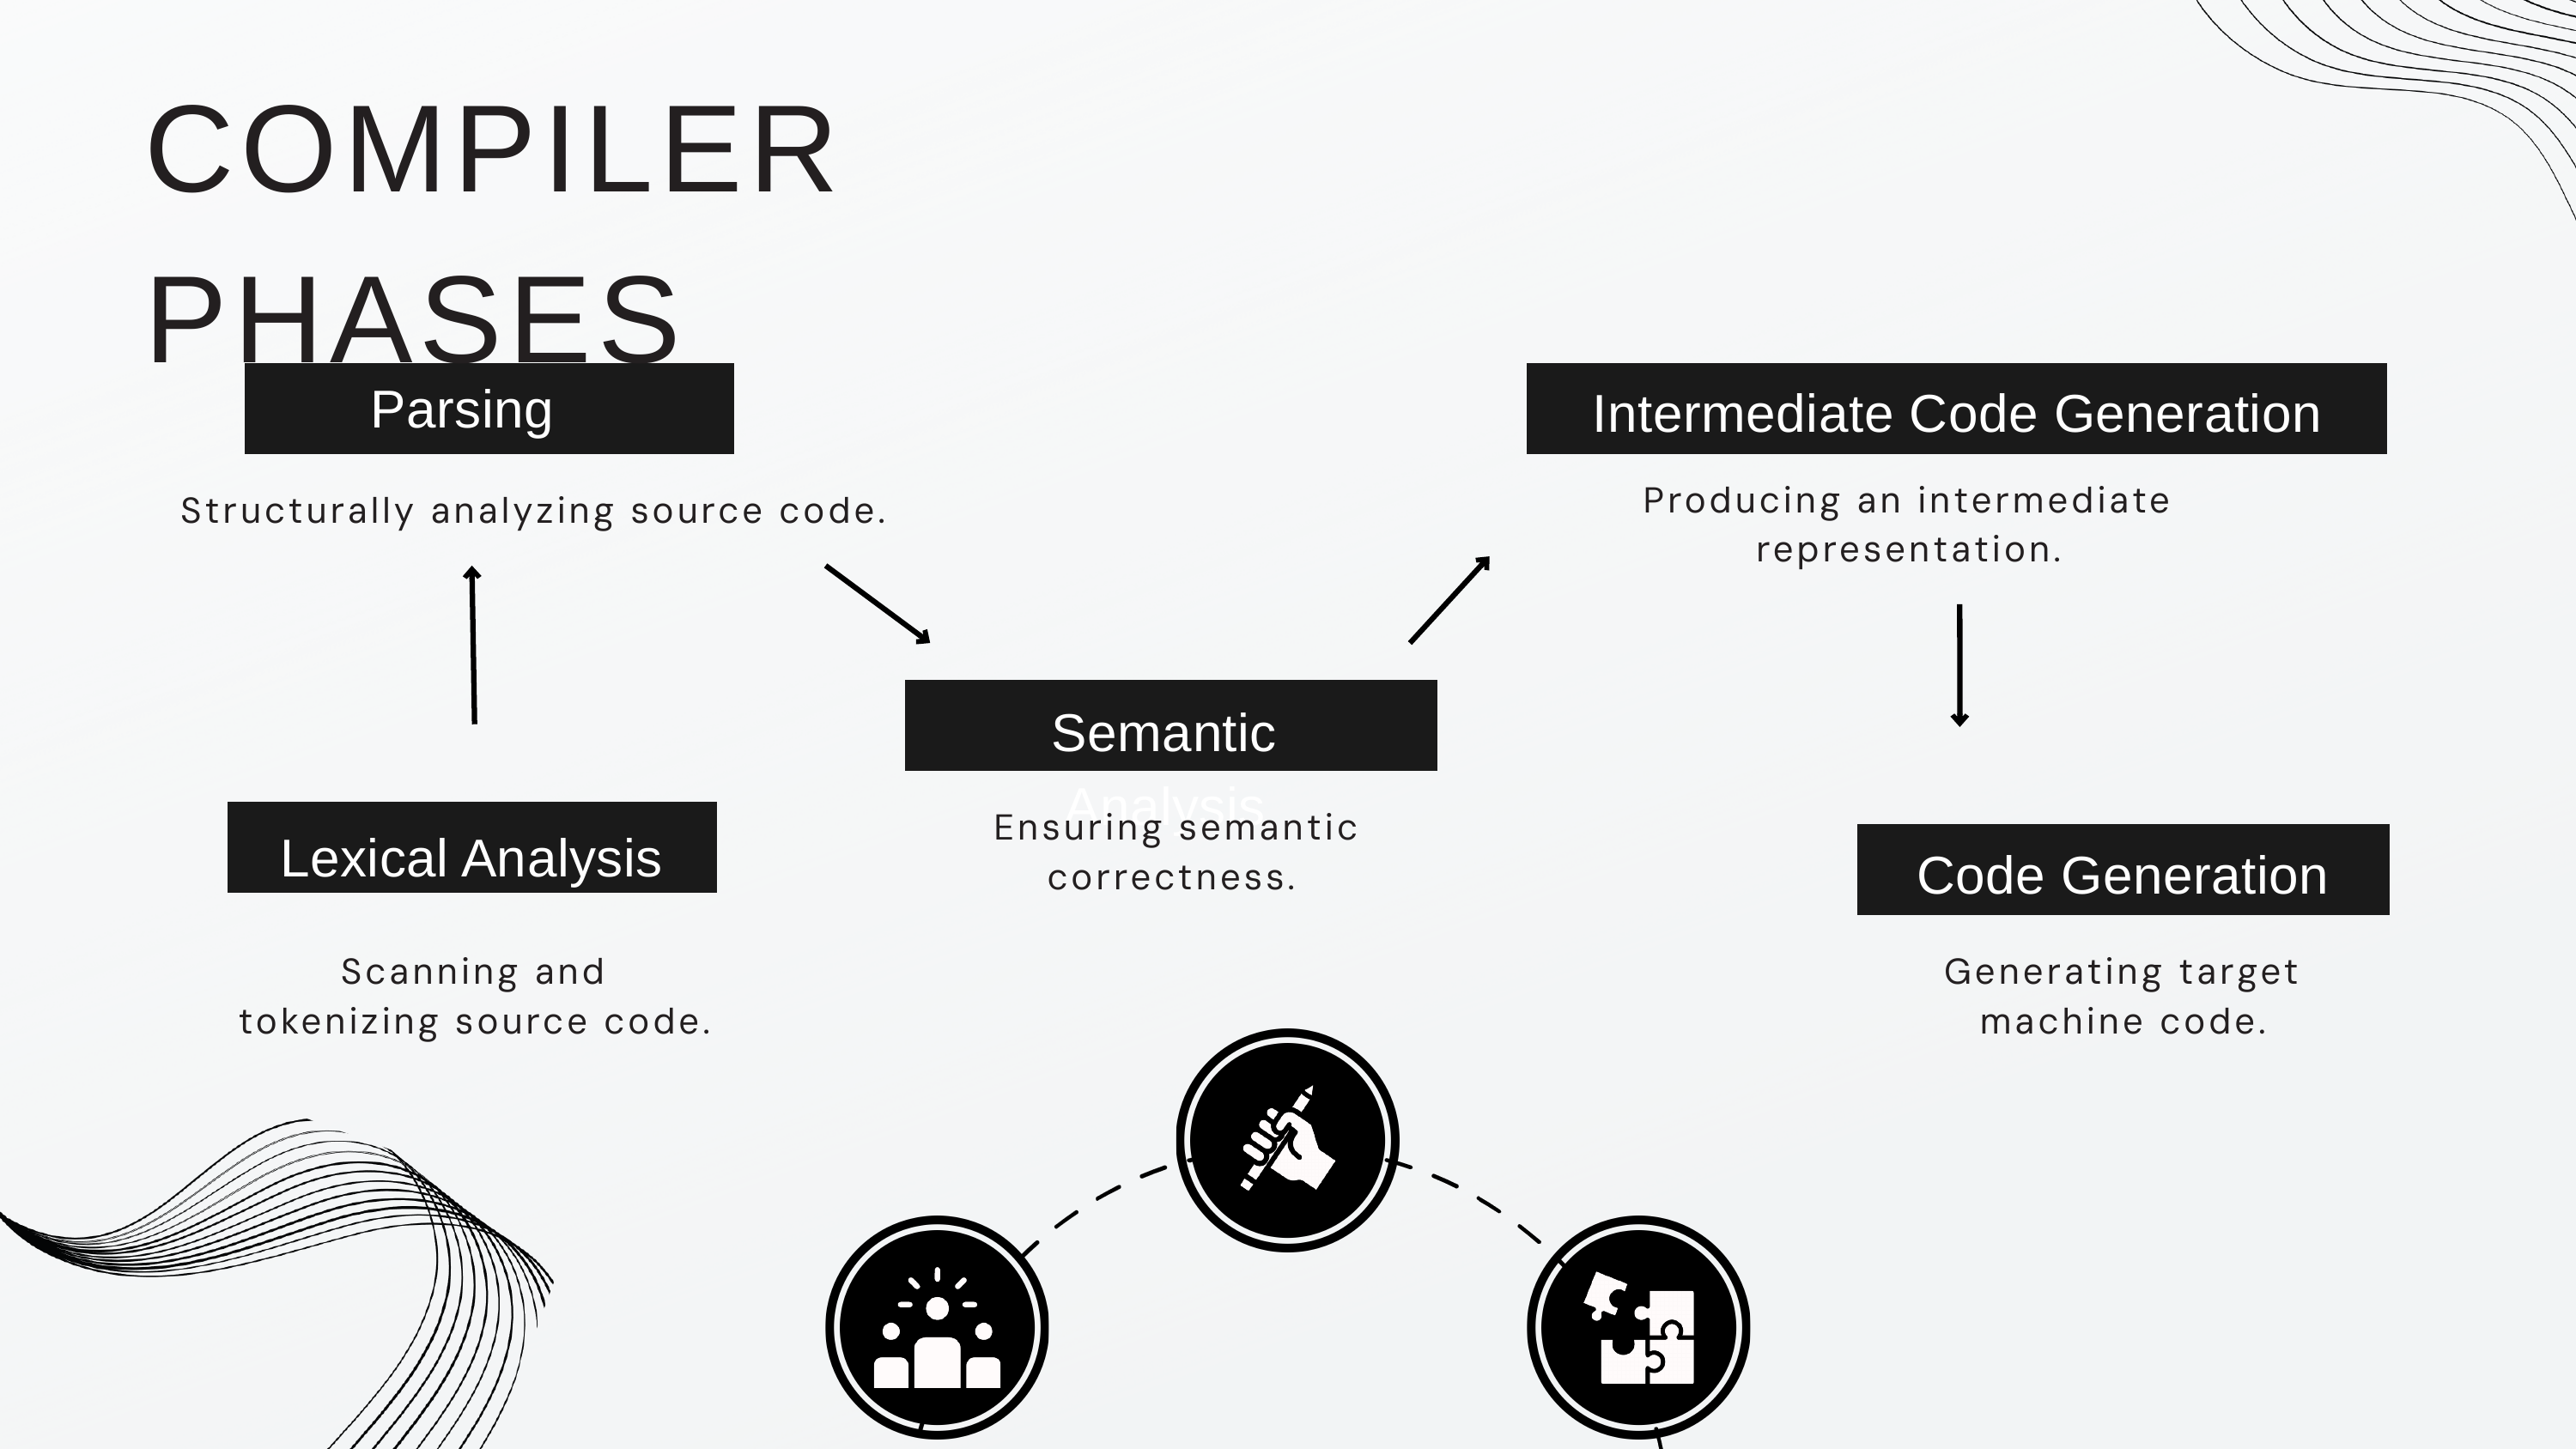

COMPILER PHASES

Parsing

Intermediate Code Generation
Producing an intermediate representation.
Structurally analyzing source code.

Semantic Analysis

Lexical Analysis

Code Generation
 Ensuring semantic correctness.
Generating target machine code.
Scanning and tokenizing source code.